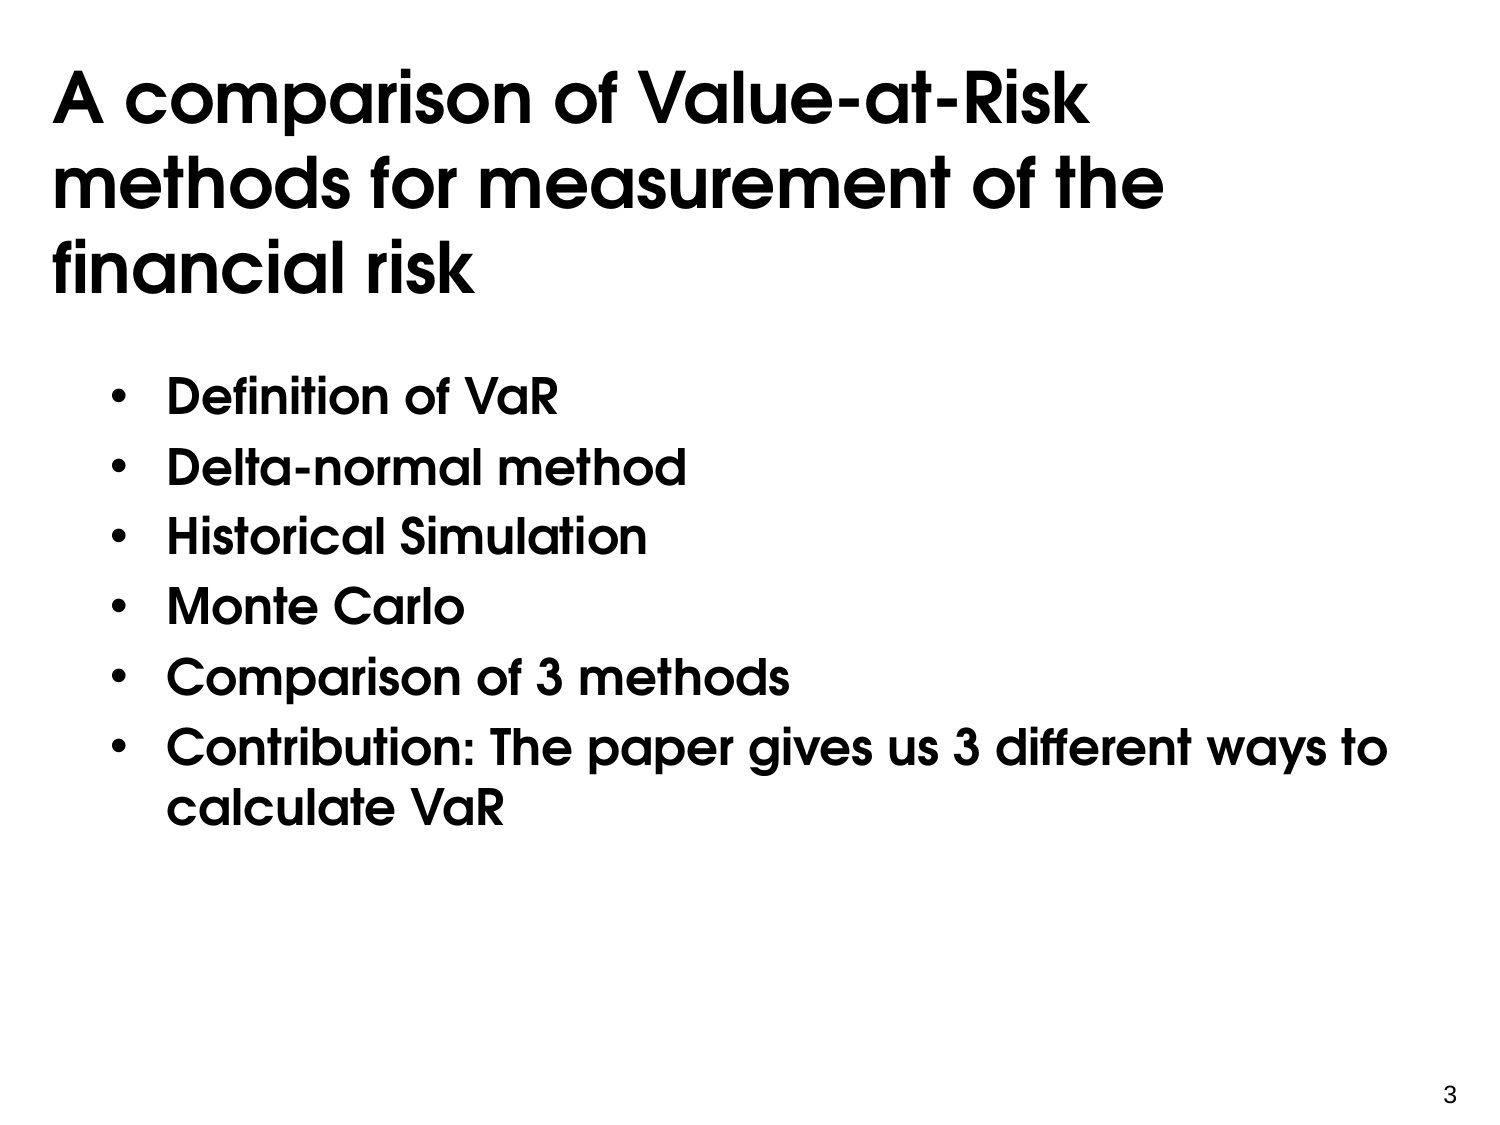

# A comparison of Value-at-Risk methods for measurement of the financial risk
Definition of VaR
Delta-normal method
Historical Simulation
Monte Carlo
Comparison of 3 methods
Contribution: The paper gives us 3 different ways to calculate VaR

3